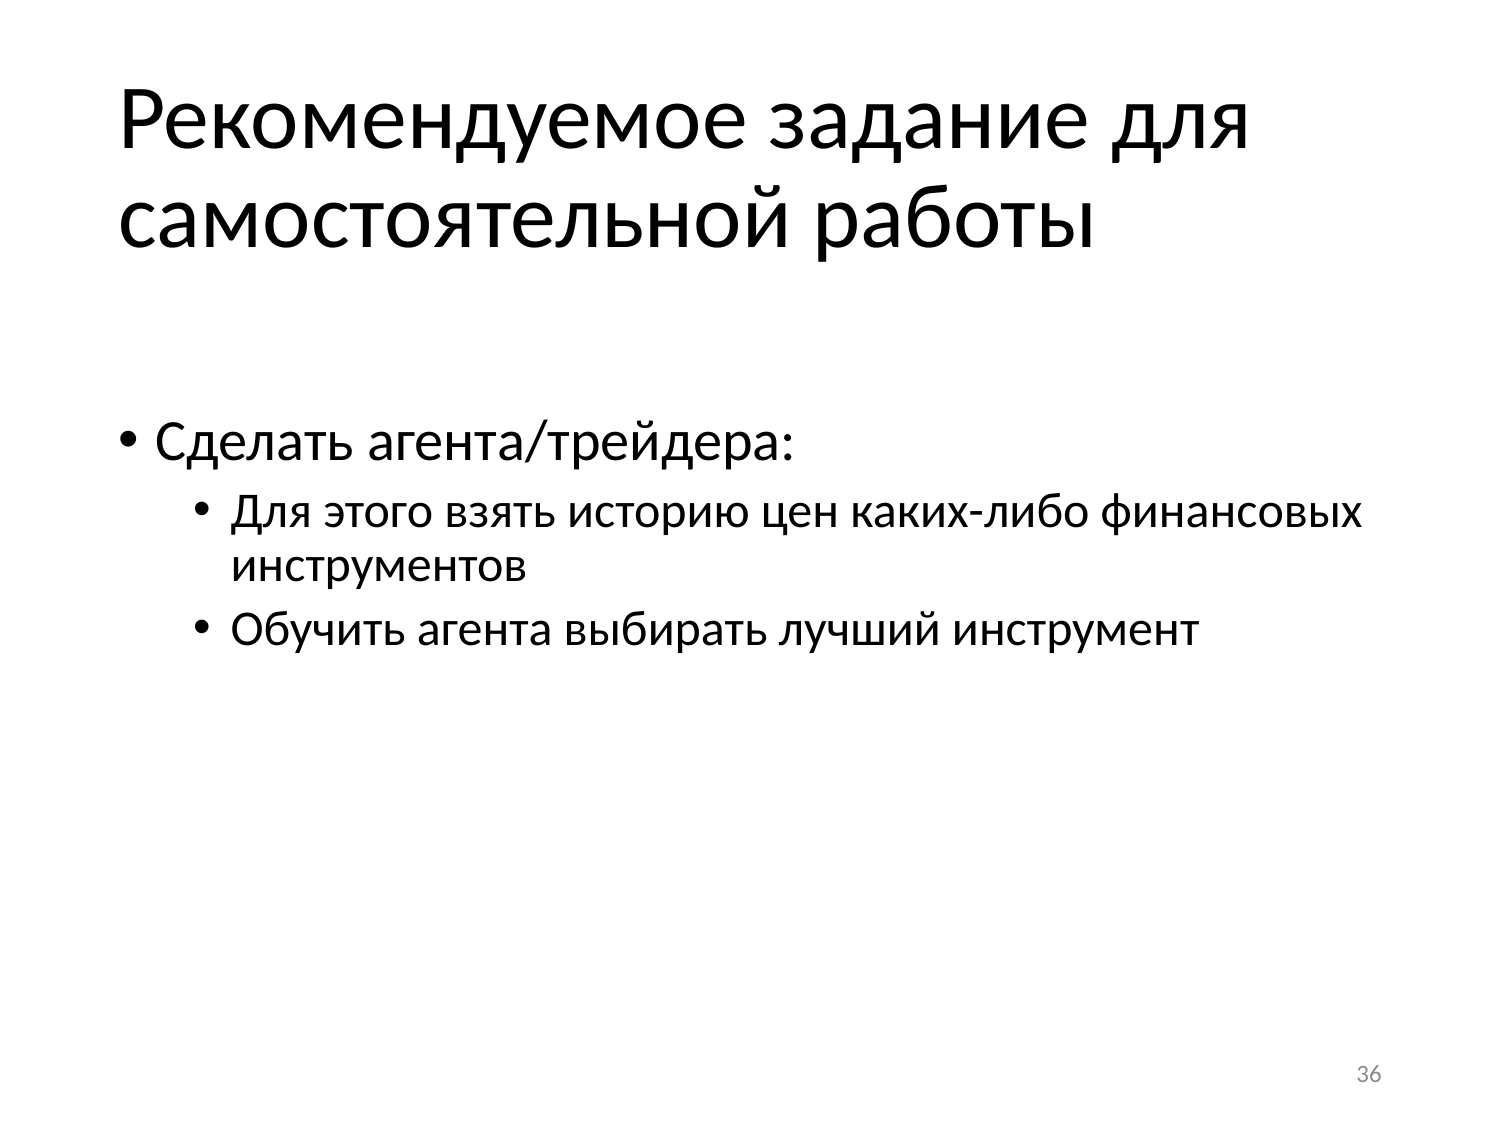

# Рекомендуемое задание для самостоятельной работы
Сделать агента/трейдера:
Для этого взять историю цен каких-либо финансовых инструментов
Обучить агента выбирать лучший инструмент
36